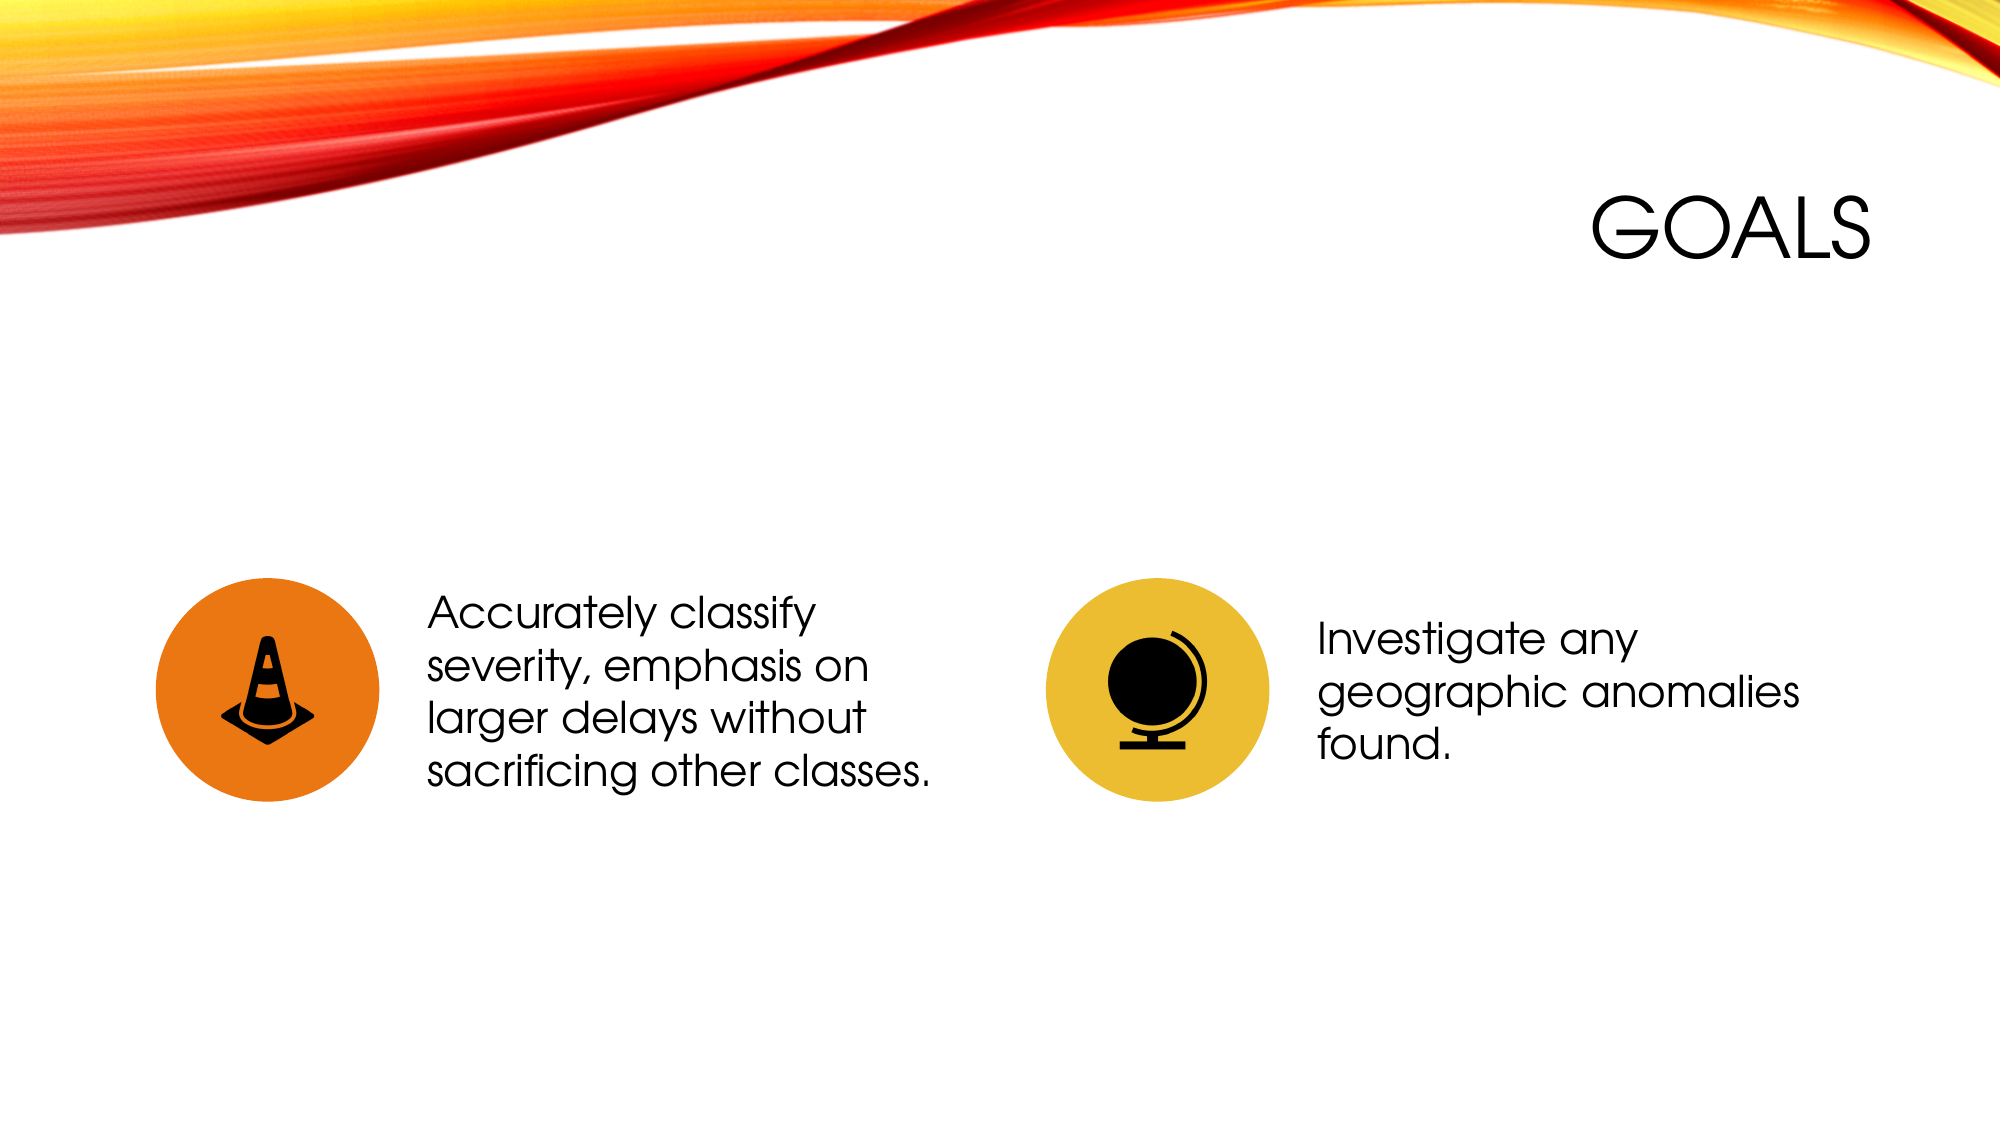

# Goals
Accurately classify severity, emphasis on larger delays without sacrificing other classes.
Investigate any geographic anomalies found.